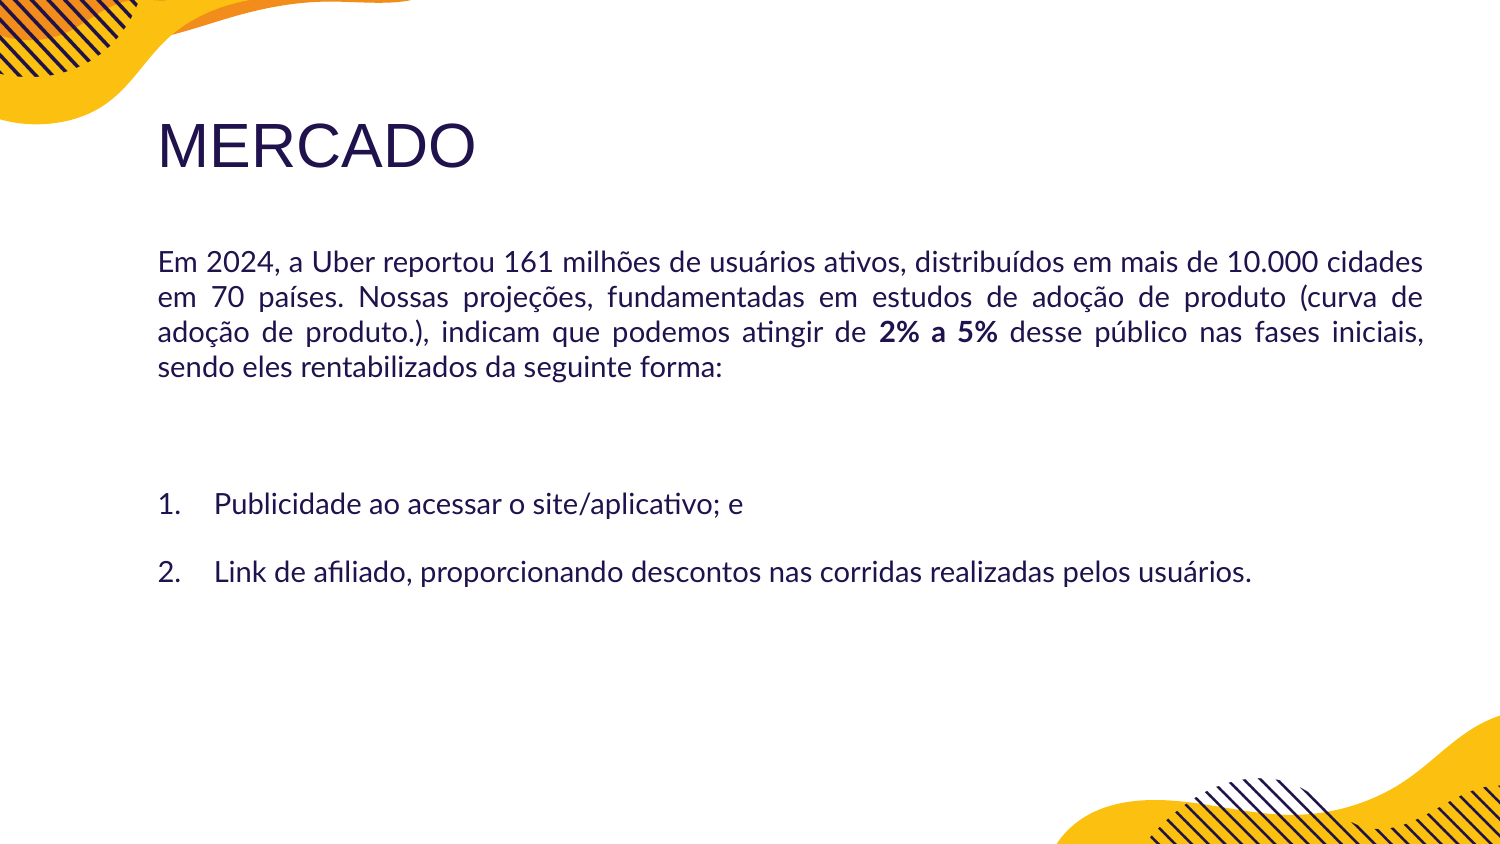

MERCADO
Em 2024, a Uber reportou 161 milhões de usuários ativos, distribuídos em mais de 10.000 cidades em 70 países. Nossas projeções, fundamentadas em estudos de adoção de produto (curva de adoção de produto.), indicam que podemos atingir de 2% a 5% desse público nas fases iniciais, sendo eles rentabilizados da seguinte forma:

Publicidade ao acessar o site/aplicativo; e
Link de afiliado, proporcionando descontos nas corridas realizadas pelos usuários.